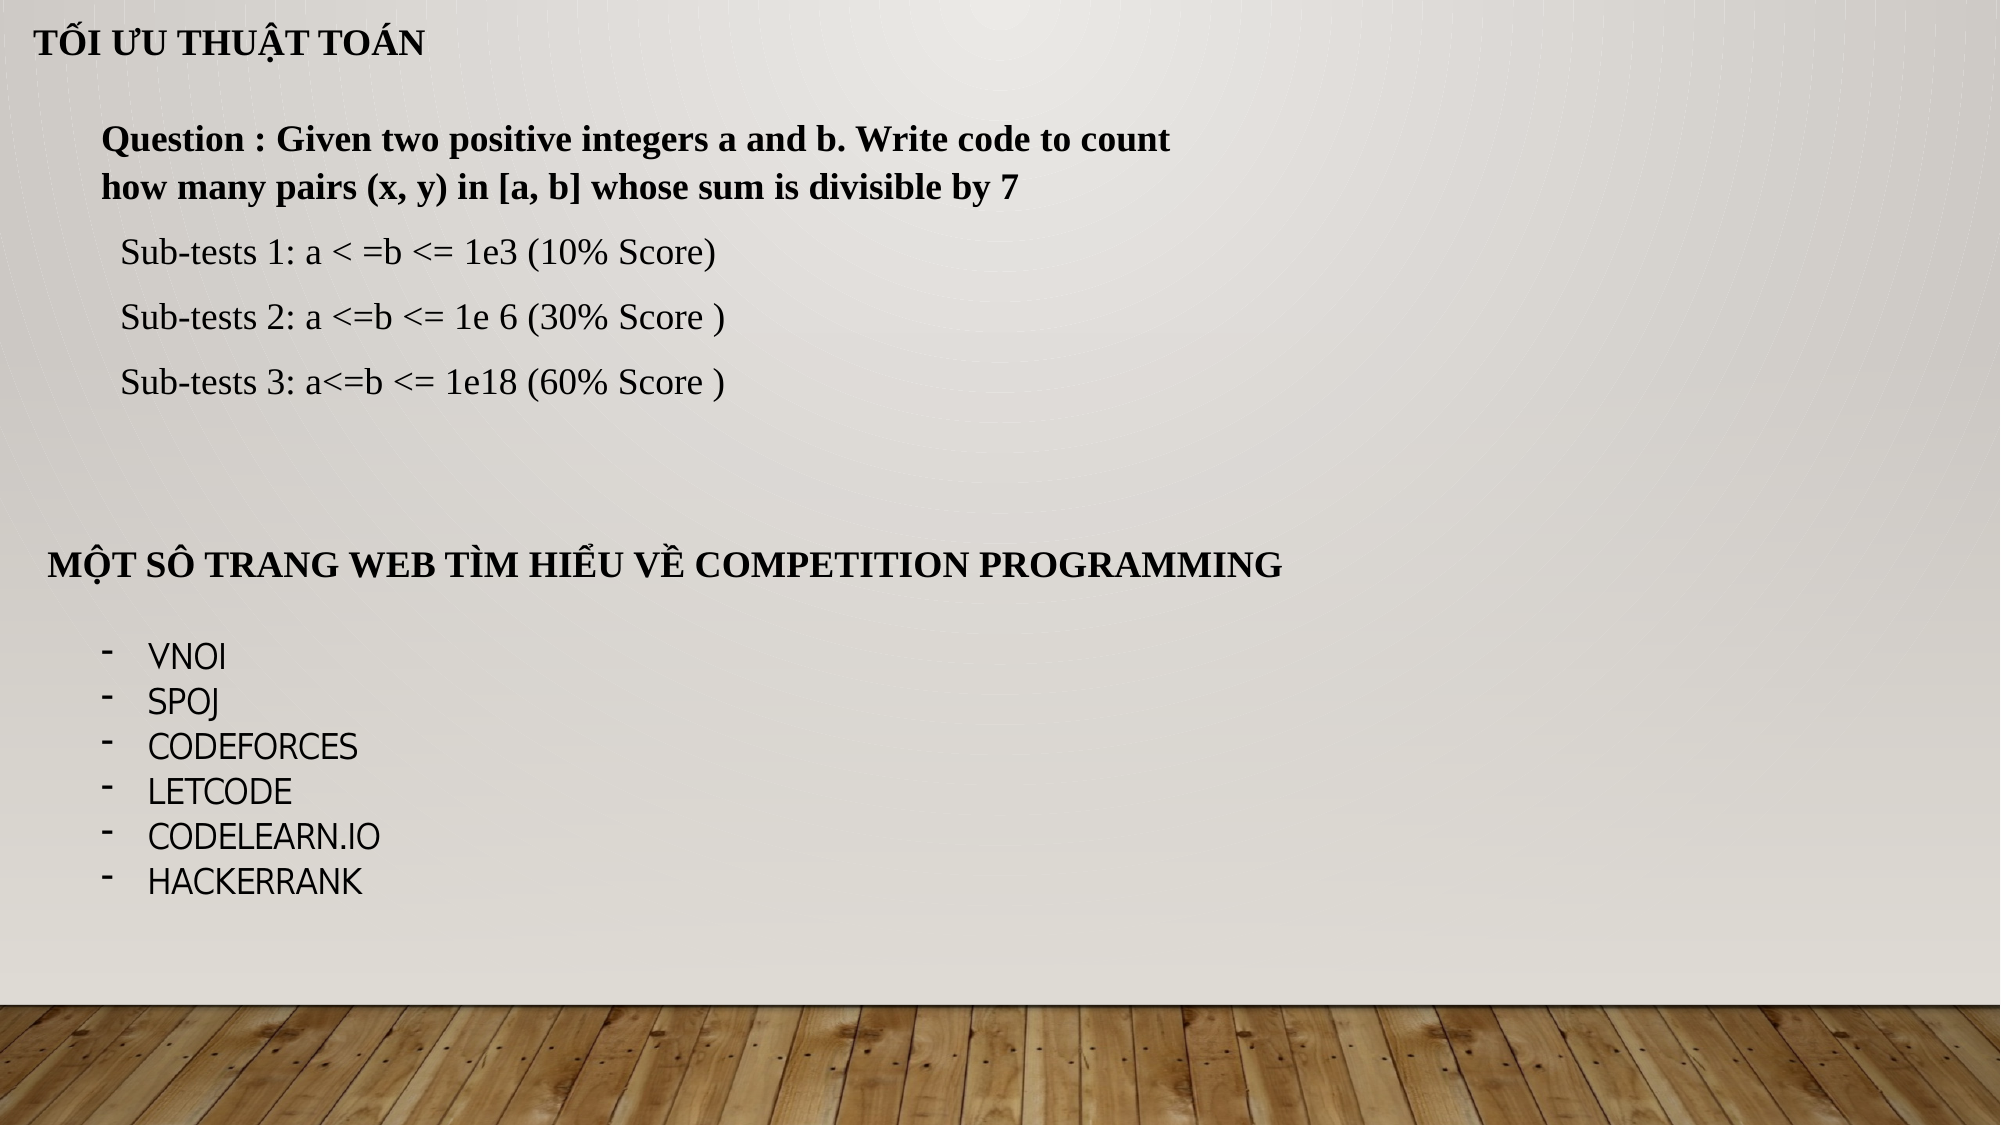

TỐI ƯU THUẬT TOÁN
Question : Given two positive integers a and b. Write code to count how many pairs (x, y) in [a, b] whose sum is divisible by 7
  Sub-tests 1: a < =b <= 1e3 (10% Score)
  Sub-tests 2: a <=b <= 1e 6 (30% Score )
  Sub-tests 3: a<=b <= 1e18 (60% Score )

MỘT SÔ TRANG WEB TÌM HIỂU VỀ COMPETITION PROGRAMMING
VNOI
SPOJ
CODEFORCES
LETCODE
CODELEARN.IO
HACKERRANK